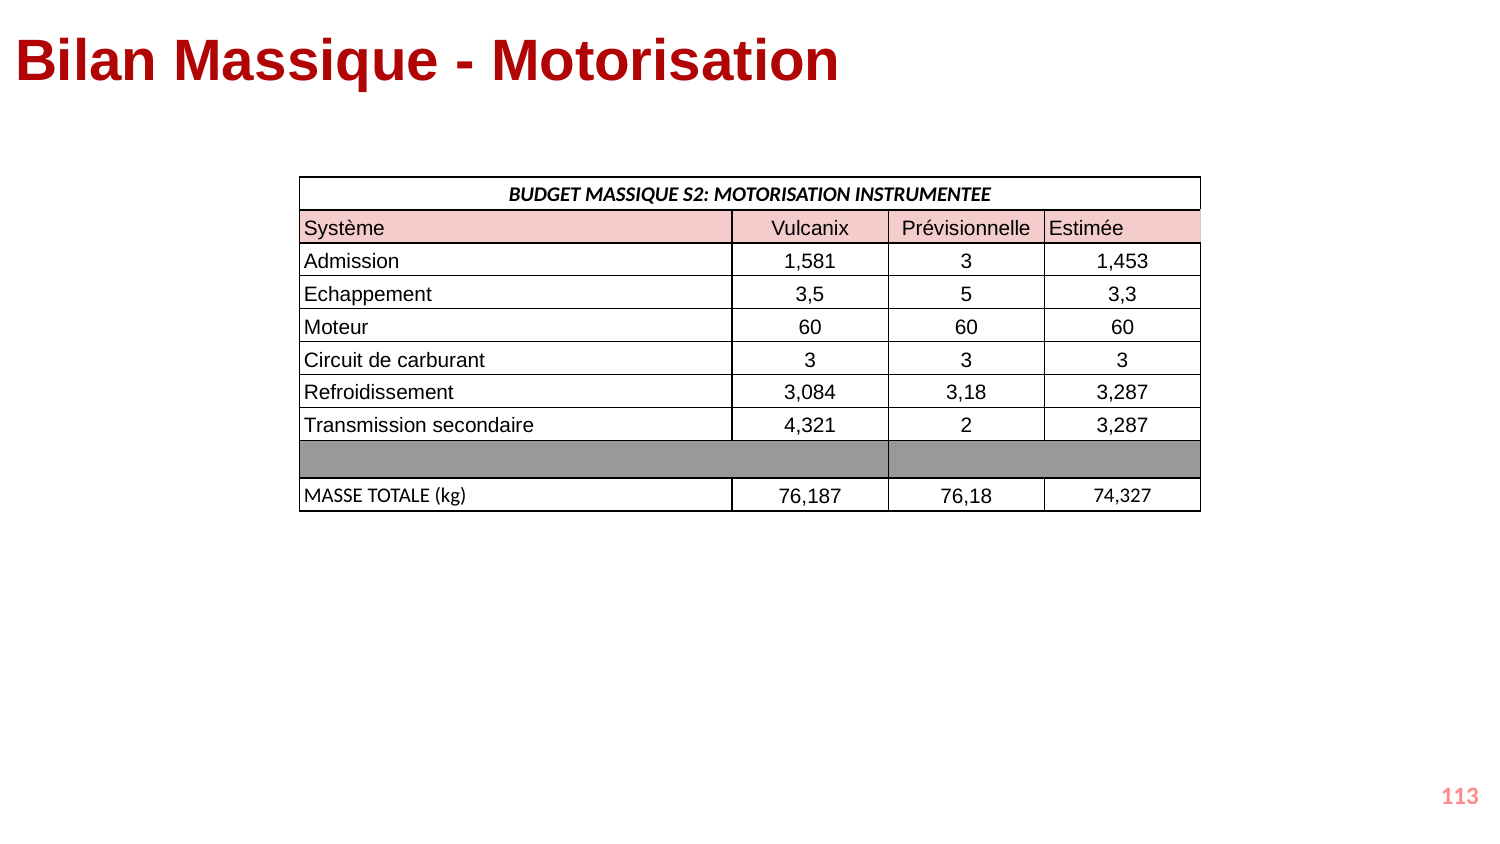

# Bilan Massique - Motorisation
| BUDGET MASSIQUE S2: MOTORISATION INSTRUMENTEE |  |  |  |
| --- | --- | --- | --- |
| Système | Vulcanix | Prévisionnelle | Estimée |
| Admission | 1,581 | 3 | 1,453 |
| Echappement | 3,5 | 5 | 3,3 |
| Moteur | 60 | 60 | 60 |
| Circuit de carburant | 3 | 3 | 3 |
| Refroidissement | 3,084 | 3,18 | 3,287 |
| Transmission secondaire | 4,321 | 2 | 3,287 |
|  |  |  |  |
| MASSE TOTALE (kg) | 76,187 | 76,18 | 74,327 |
113